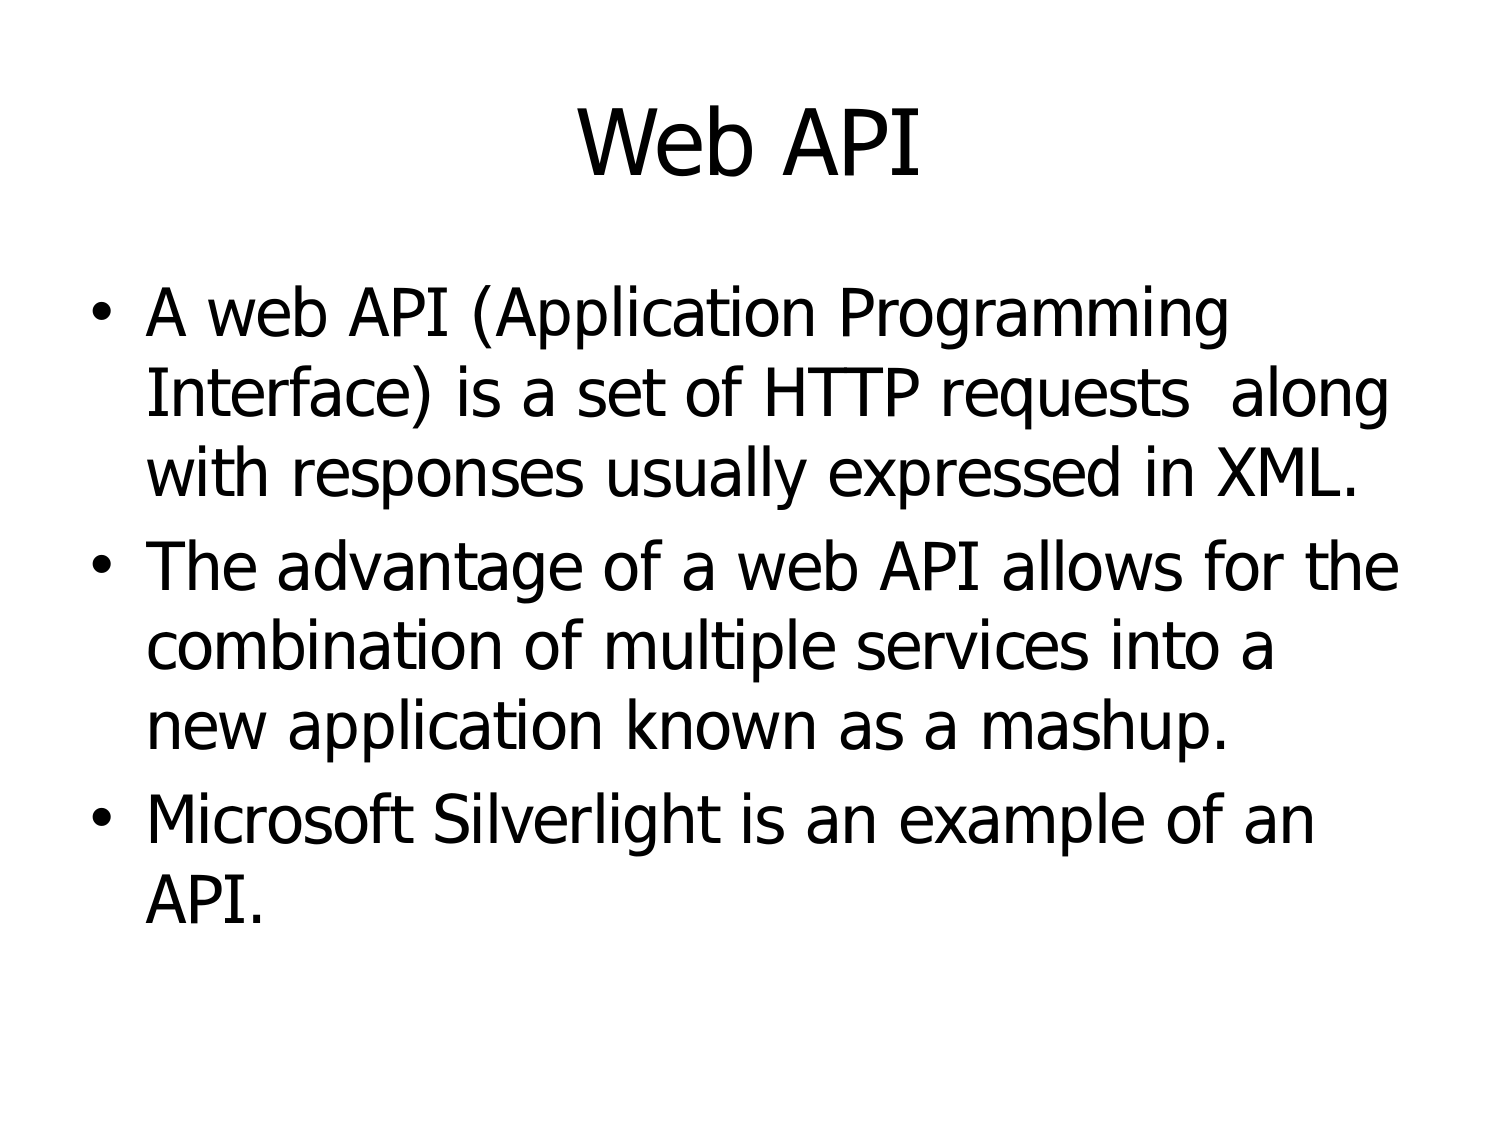

# Web API
A web API (Application Programming Interface) is a set of HTTP requests  along with responses usually expressed in XML.
The advantage of a web API allows for the combination of multiple services into a new application known as a mashup.
Microsoft Silverlight is an example of an API.